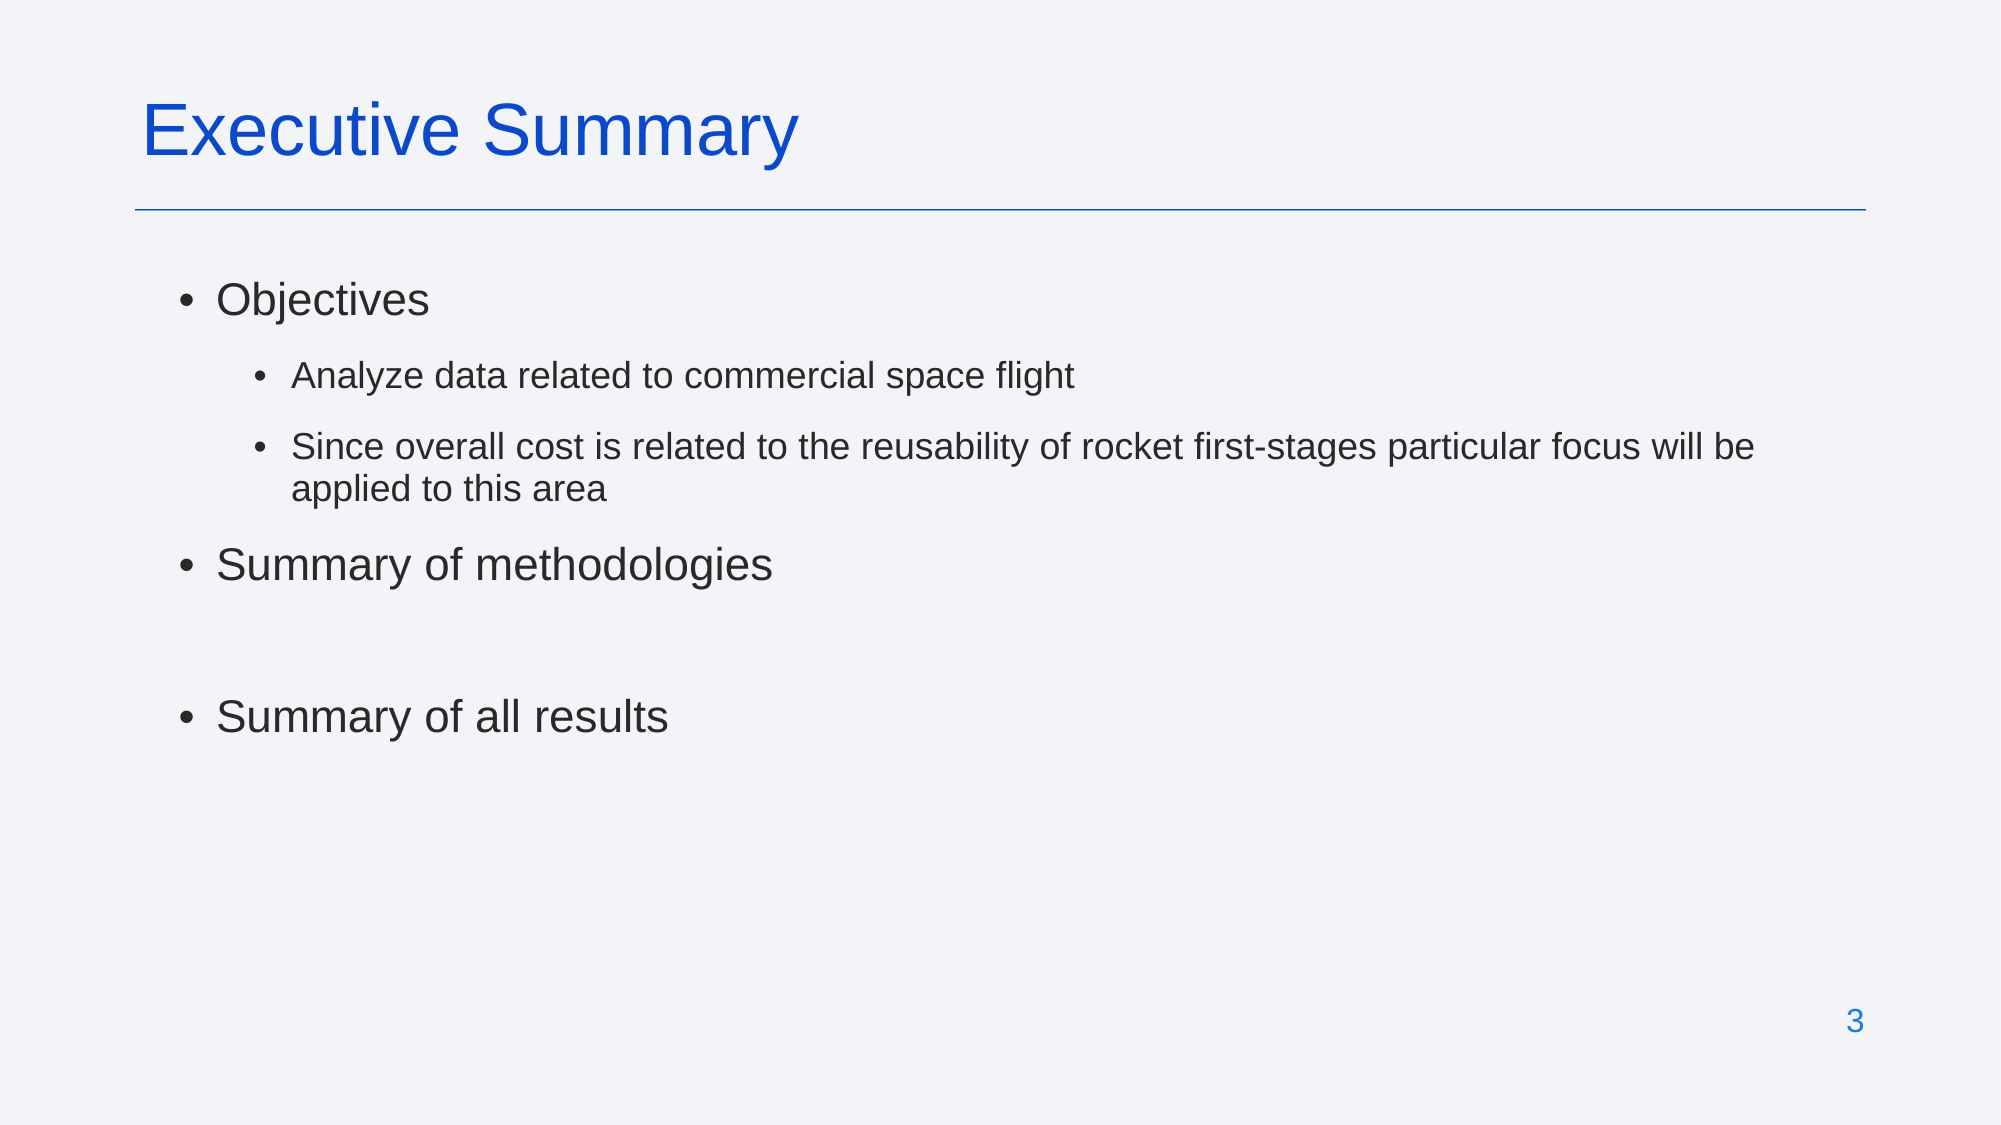

Executive Summary
Objectives
Analyze data related to commercial space flight
Since overall cost is related to the reusability of rocket first-stages particular focus will be applied to this area
Summary of methodologies

Summary of all results
3